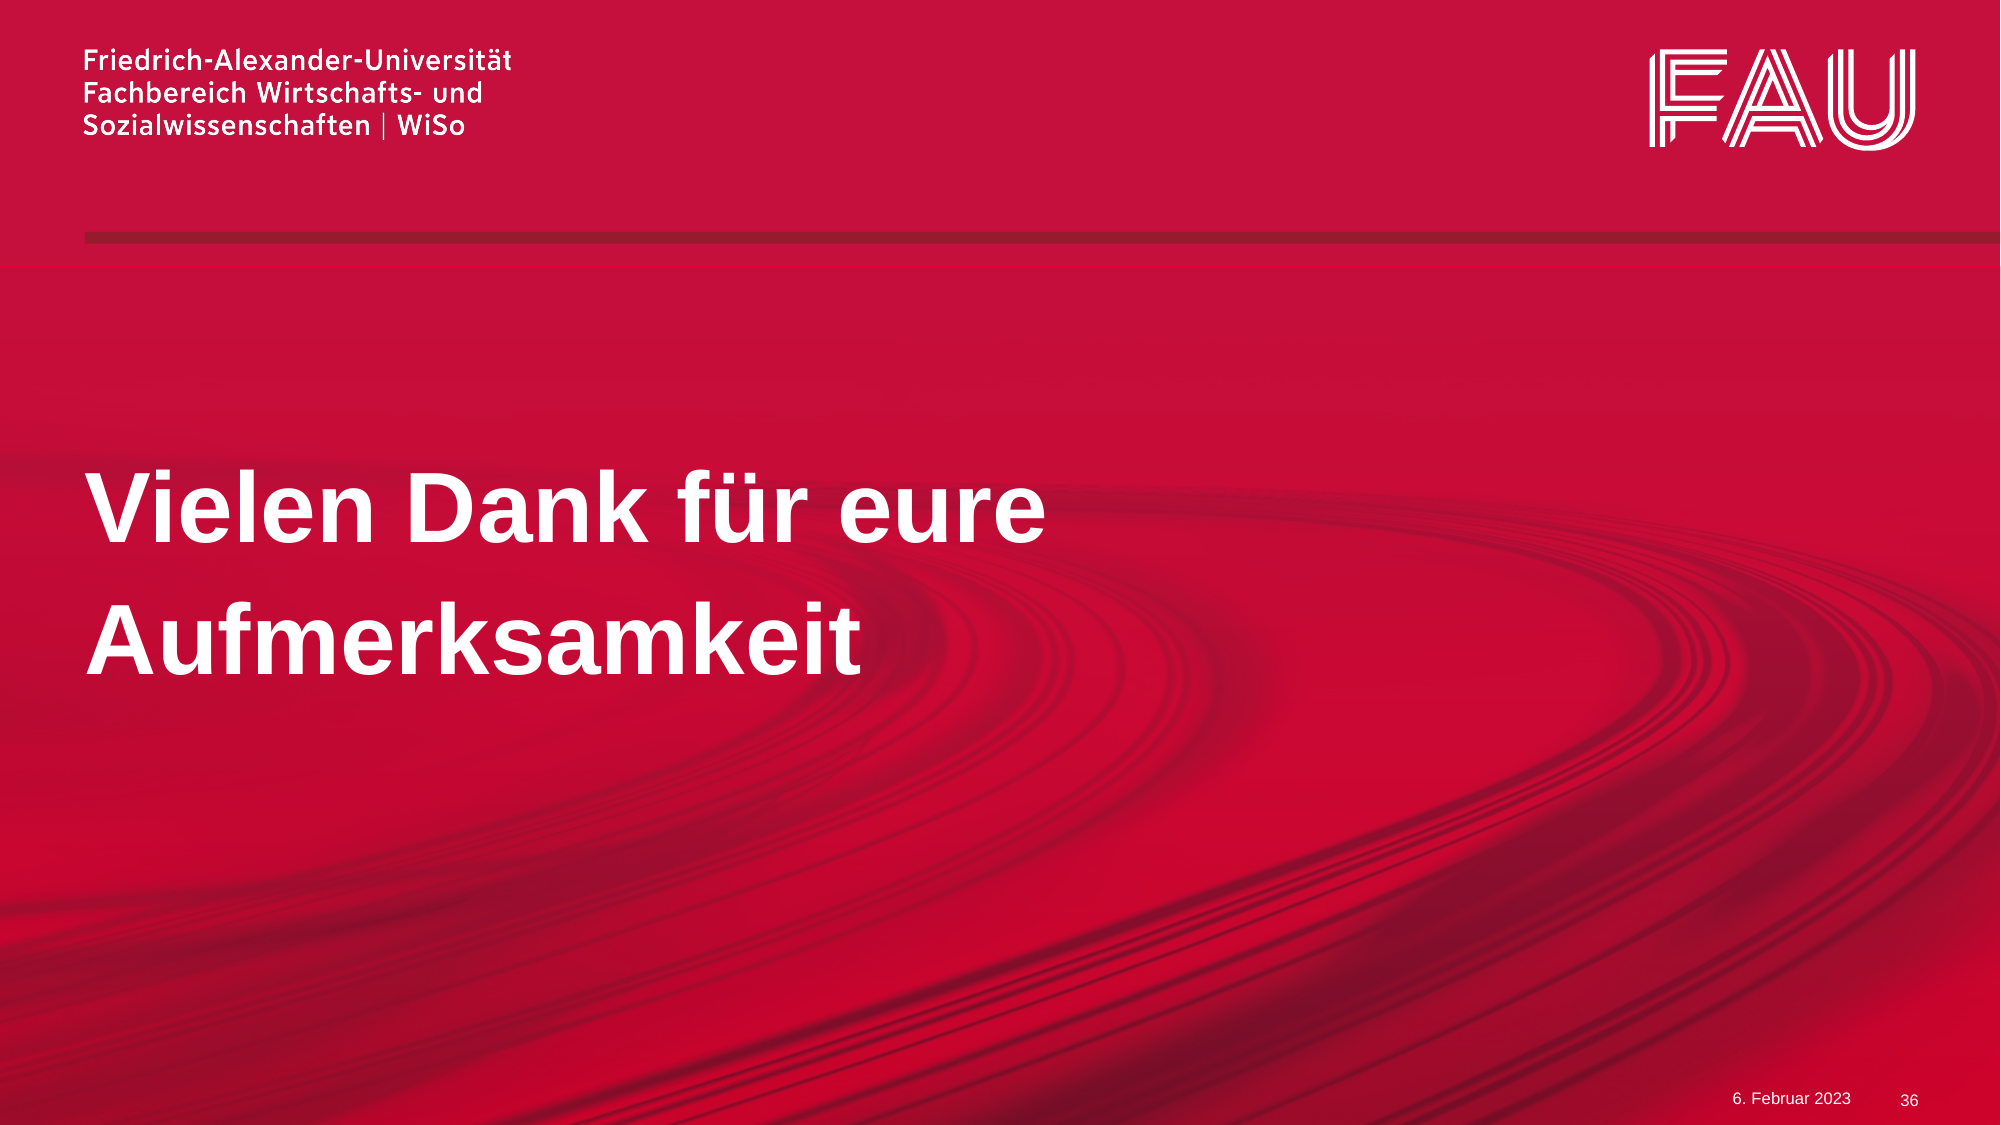

Vielen Dank für eure
Aufmerksamkeit
6. Februar 2023
36